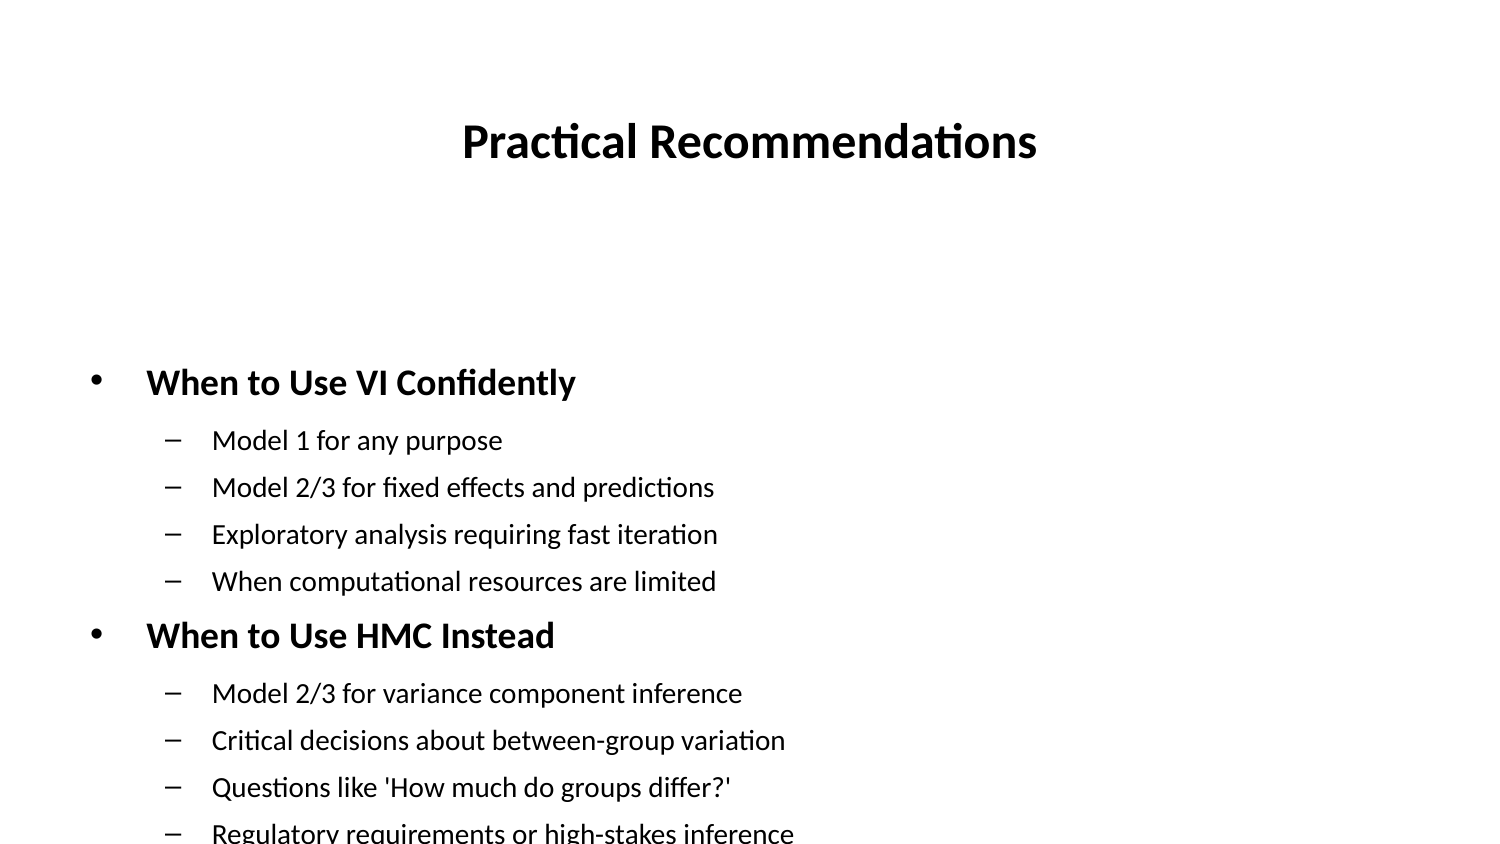

# Practical Recommendations

When to Use VI Confidently
Model 1 for any purpose
Model 2/3 for fixed effects and predictions
Exploratory analysis requiring fast iteration
When computational resources are limited
When to Use HMC Instead
Model 2/3 for variance component inference
Critical decisions about between-group variation
Questions like 'How much do groups differ?'
Regulatory requirements or high-stakes inference
Hybrid Approach
Use VI for initial exploration and fixed effects
Verify variance components with HMC spot-checks
Document which parameters used which method
Practical rule: VI for means, HMC for variances